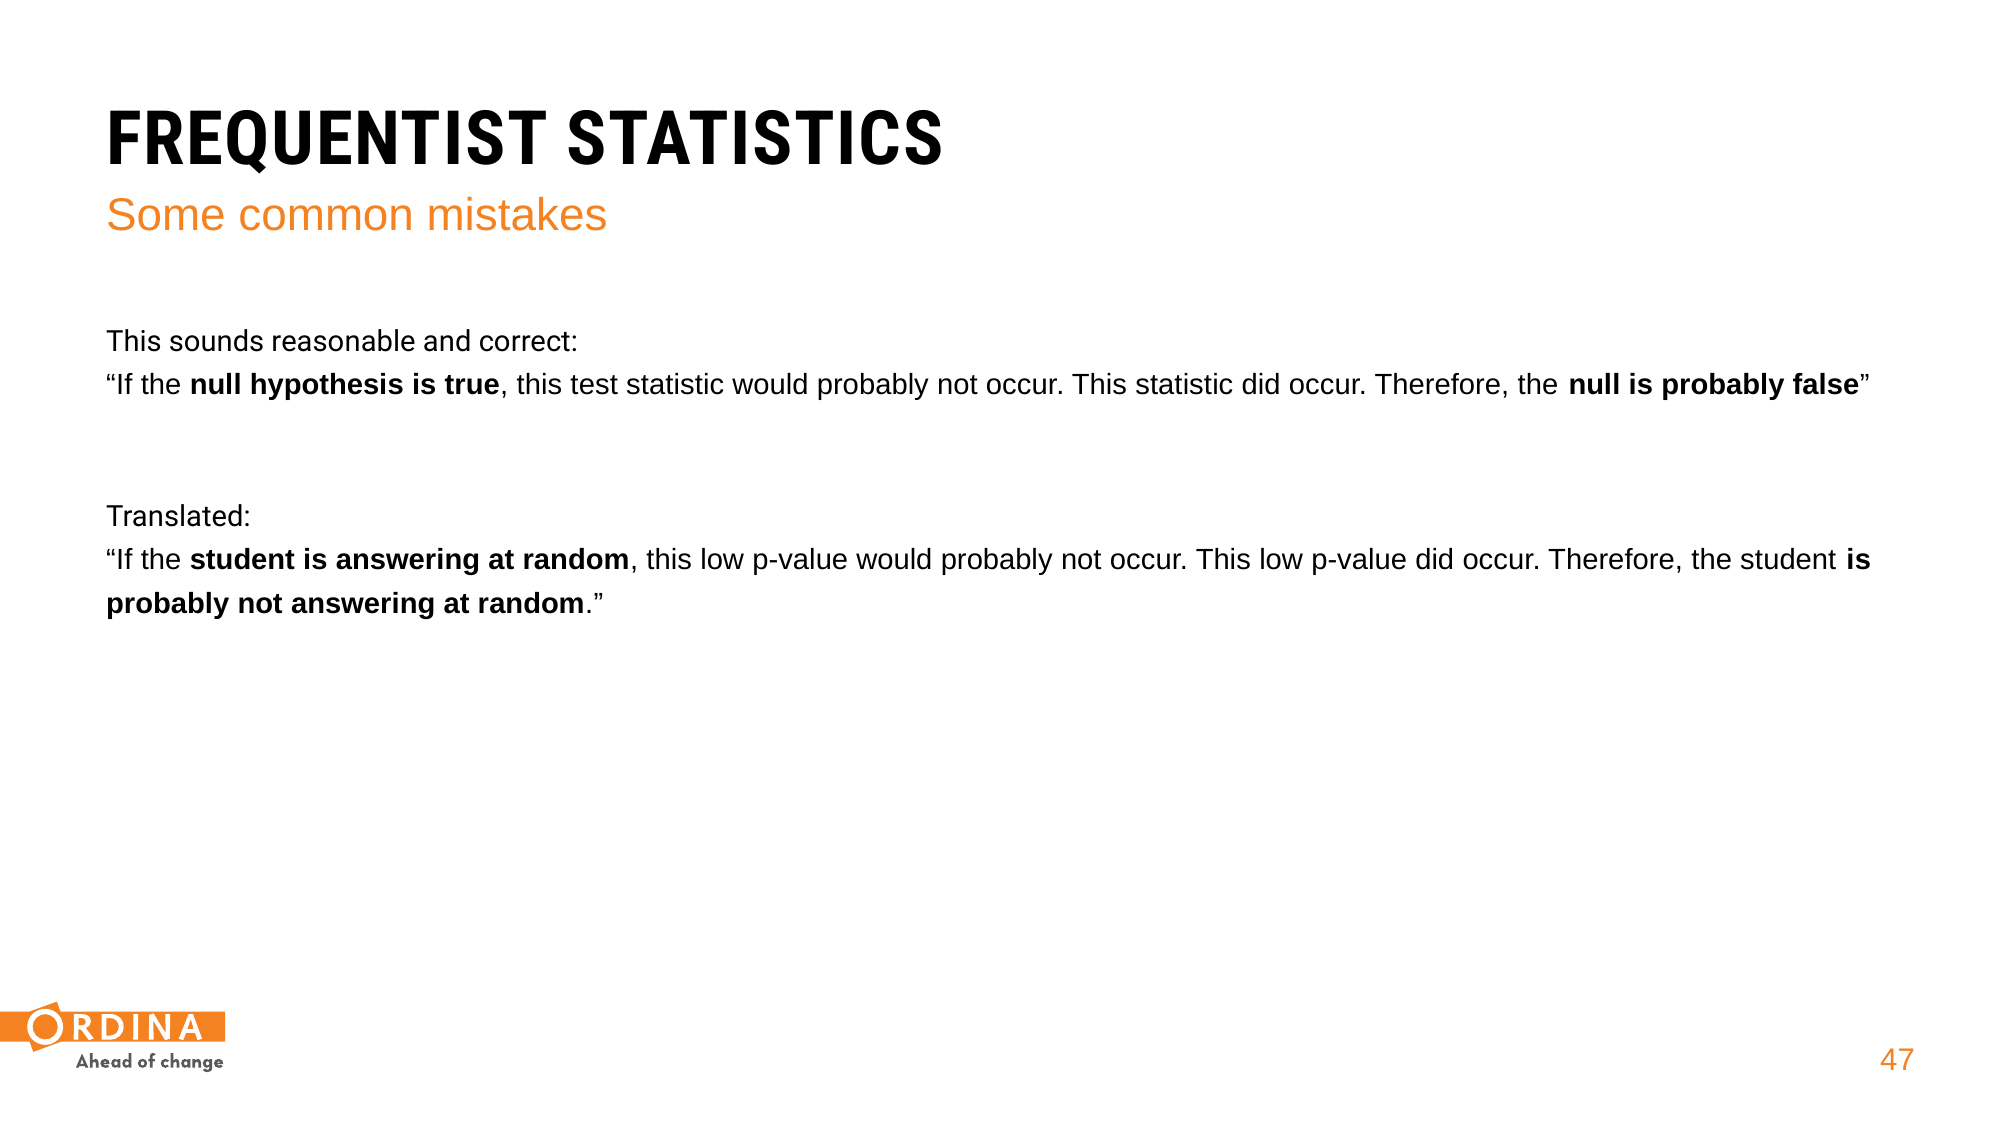

# Frequentist statistics
Some common mistakes
This sounds reasonable and correct:
“If the null hypothesis is true, this test statistic would probably not occur. This statistic did occur. Therefore, the null is probably false”

Translated:
“If the student is answering at random, this low p-value would probably not occur. This low p-value did occur. Therefore, the student is probably not answering at random.”

 47